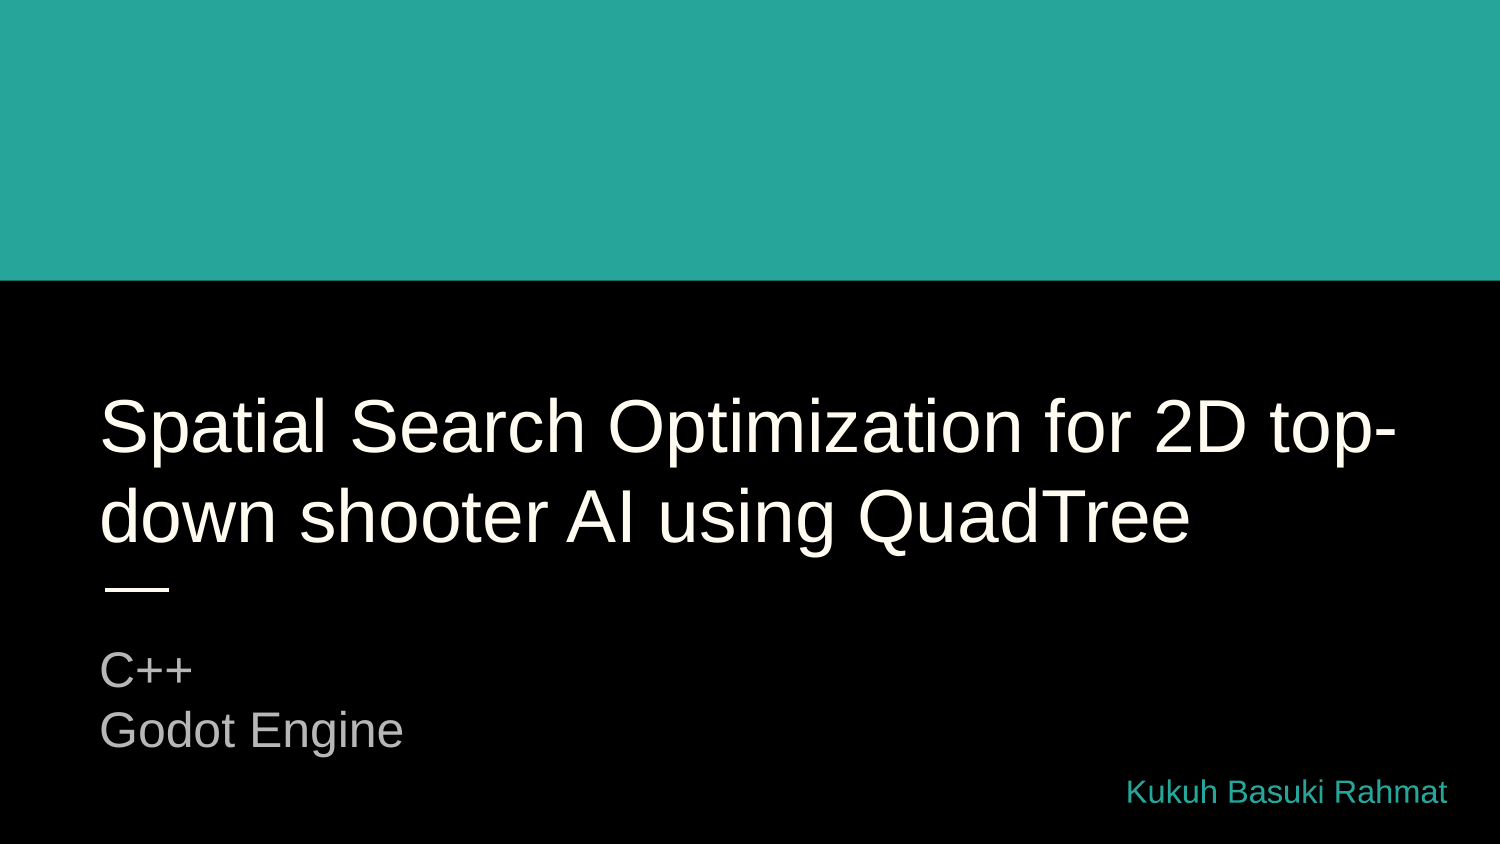

# Spatial Search Optimization for 2D top-down shooter AI using QuadTree
C++
Godot Engine
Kukuh Basuki Rahmat